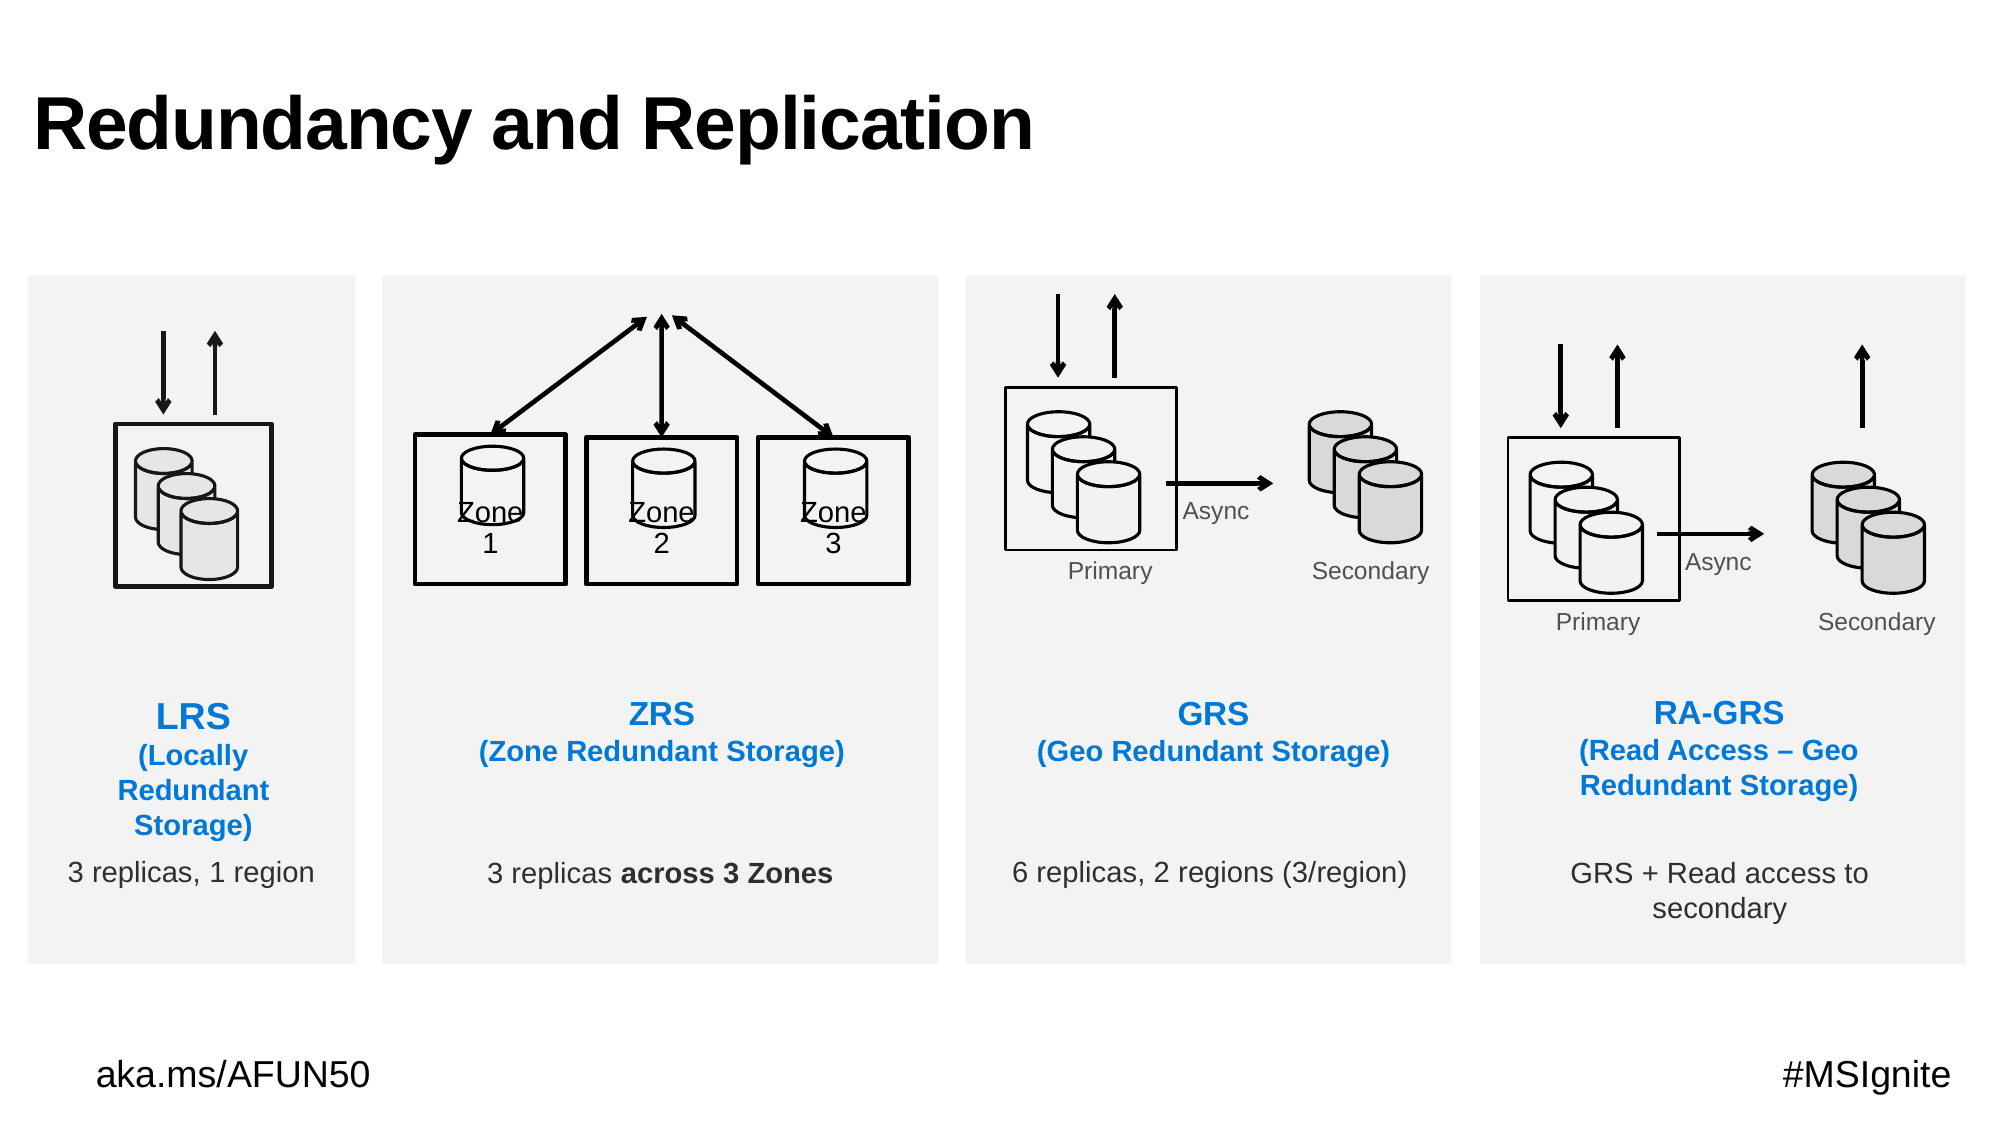

# Redundancy and Replication

LRS
(Locally Redundant Storage)
3 replicas, 1 region

Zone 1

Zone 2

Zone 3

ZRS
(Zone Redundant Storage)

3 replicas across 3 Zones

Async
Primary
Secondary
GRS
(Geo Redundant Storage)

6 replicas, 2 regions (3/region)

Async
Primary
Secondary
RA-GRS
(Read Access – Geo Redundant Storage)
GRS + Read access to secondary